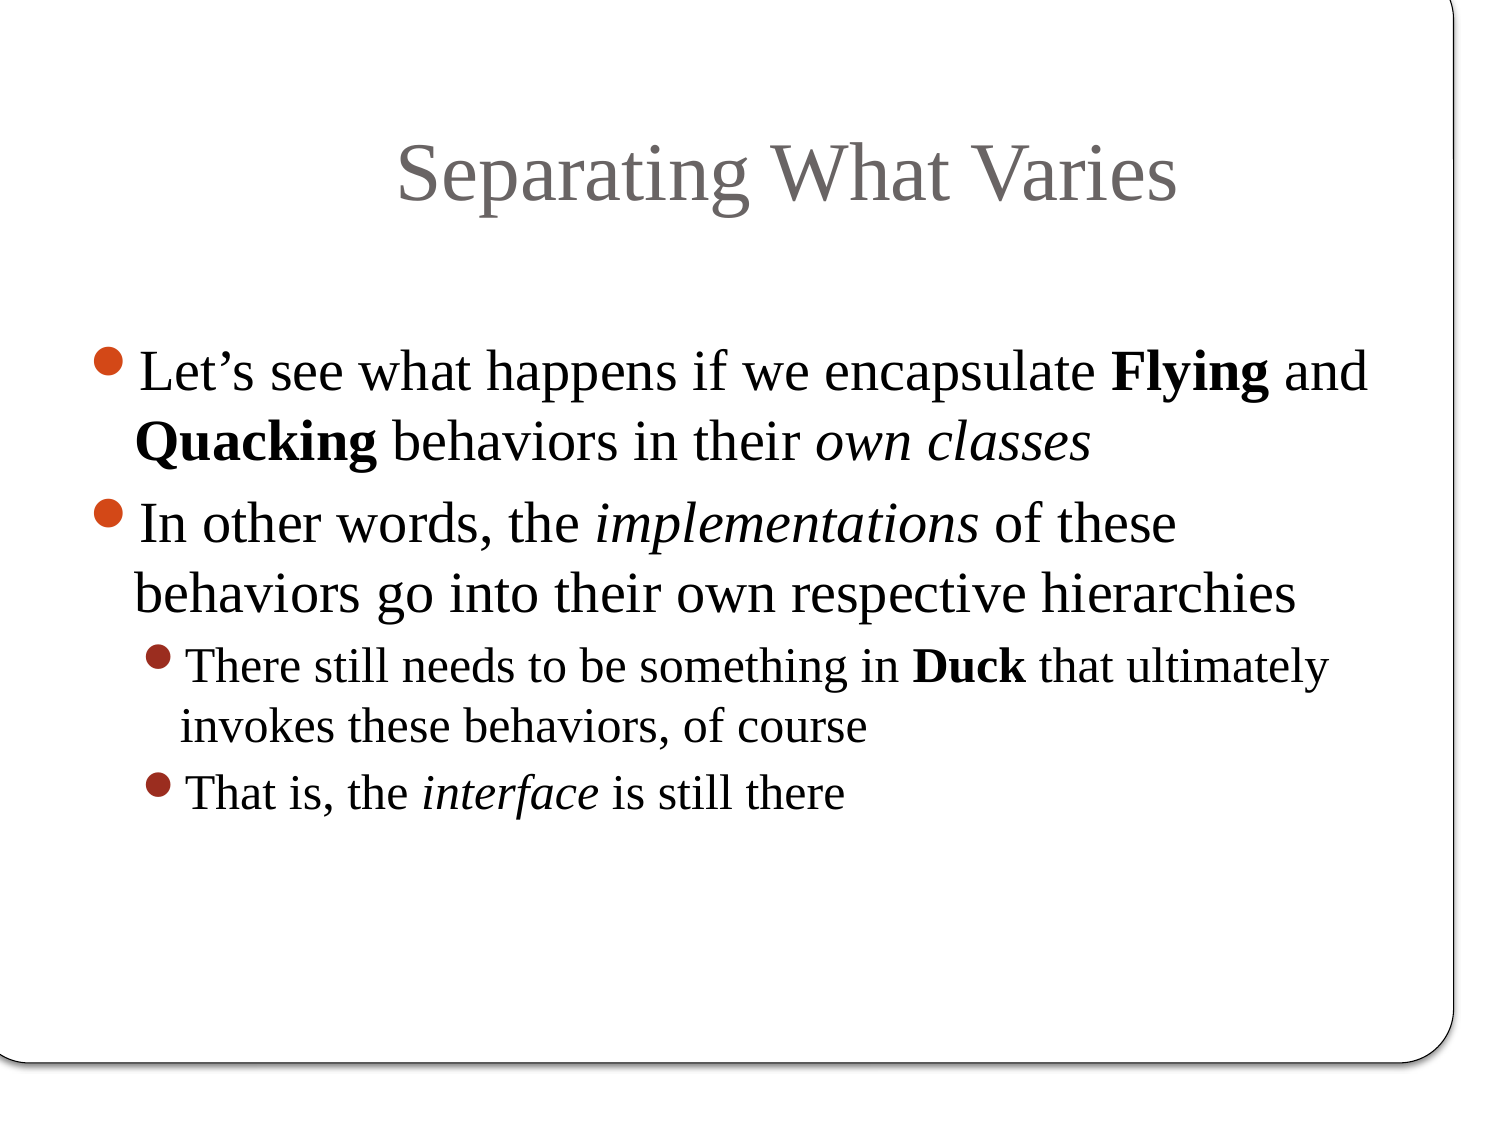

# Separating What Varies
Let’s see what happens if we encapsulate Flying and Quacking behaviors in their own classes
In other words, the implementations of these behaviors go into their own respective hierarchies
There still needs to be something in Duck that ultimately invokes these behaviors, of course
That is, the interface is still there